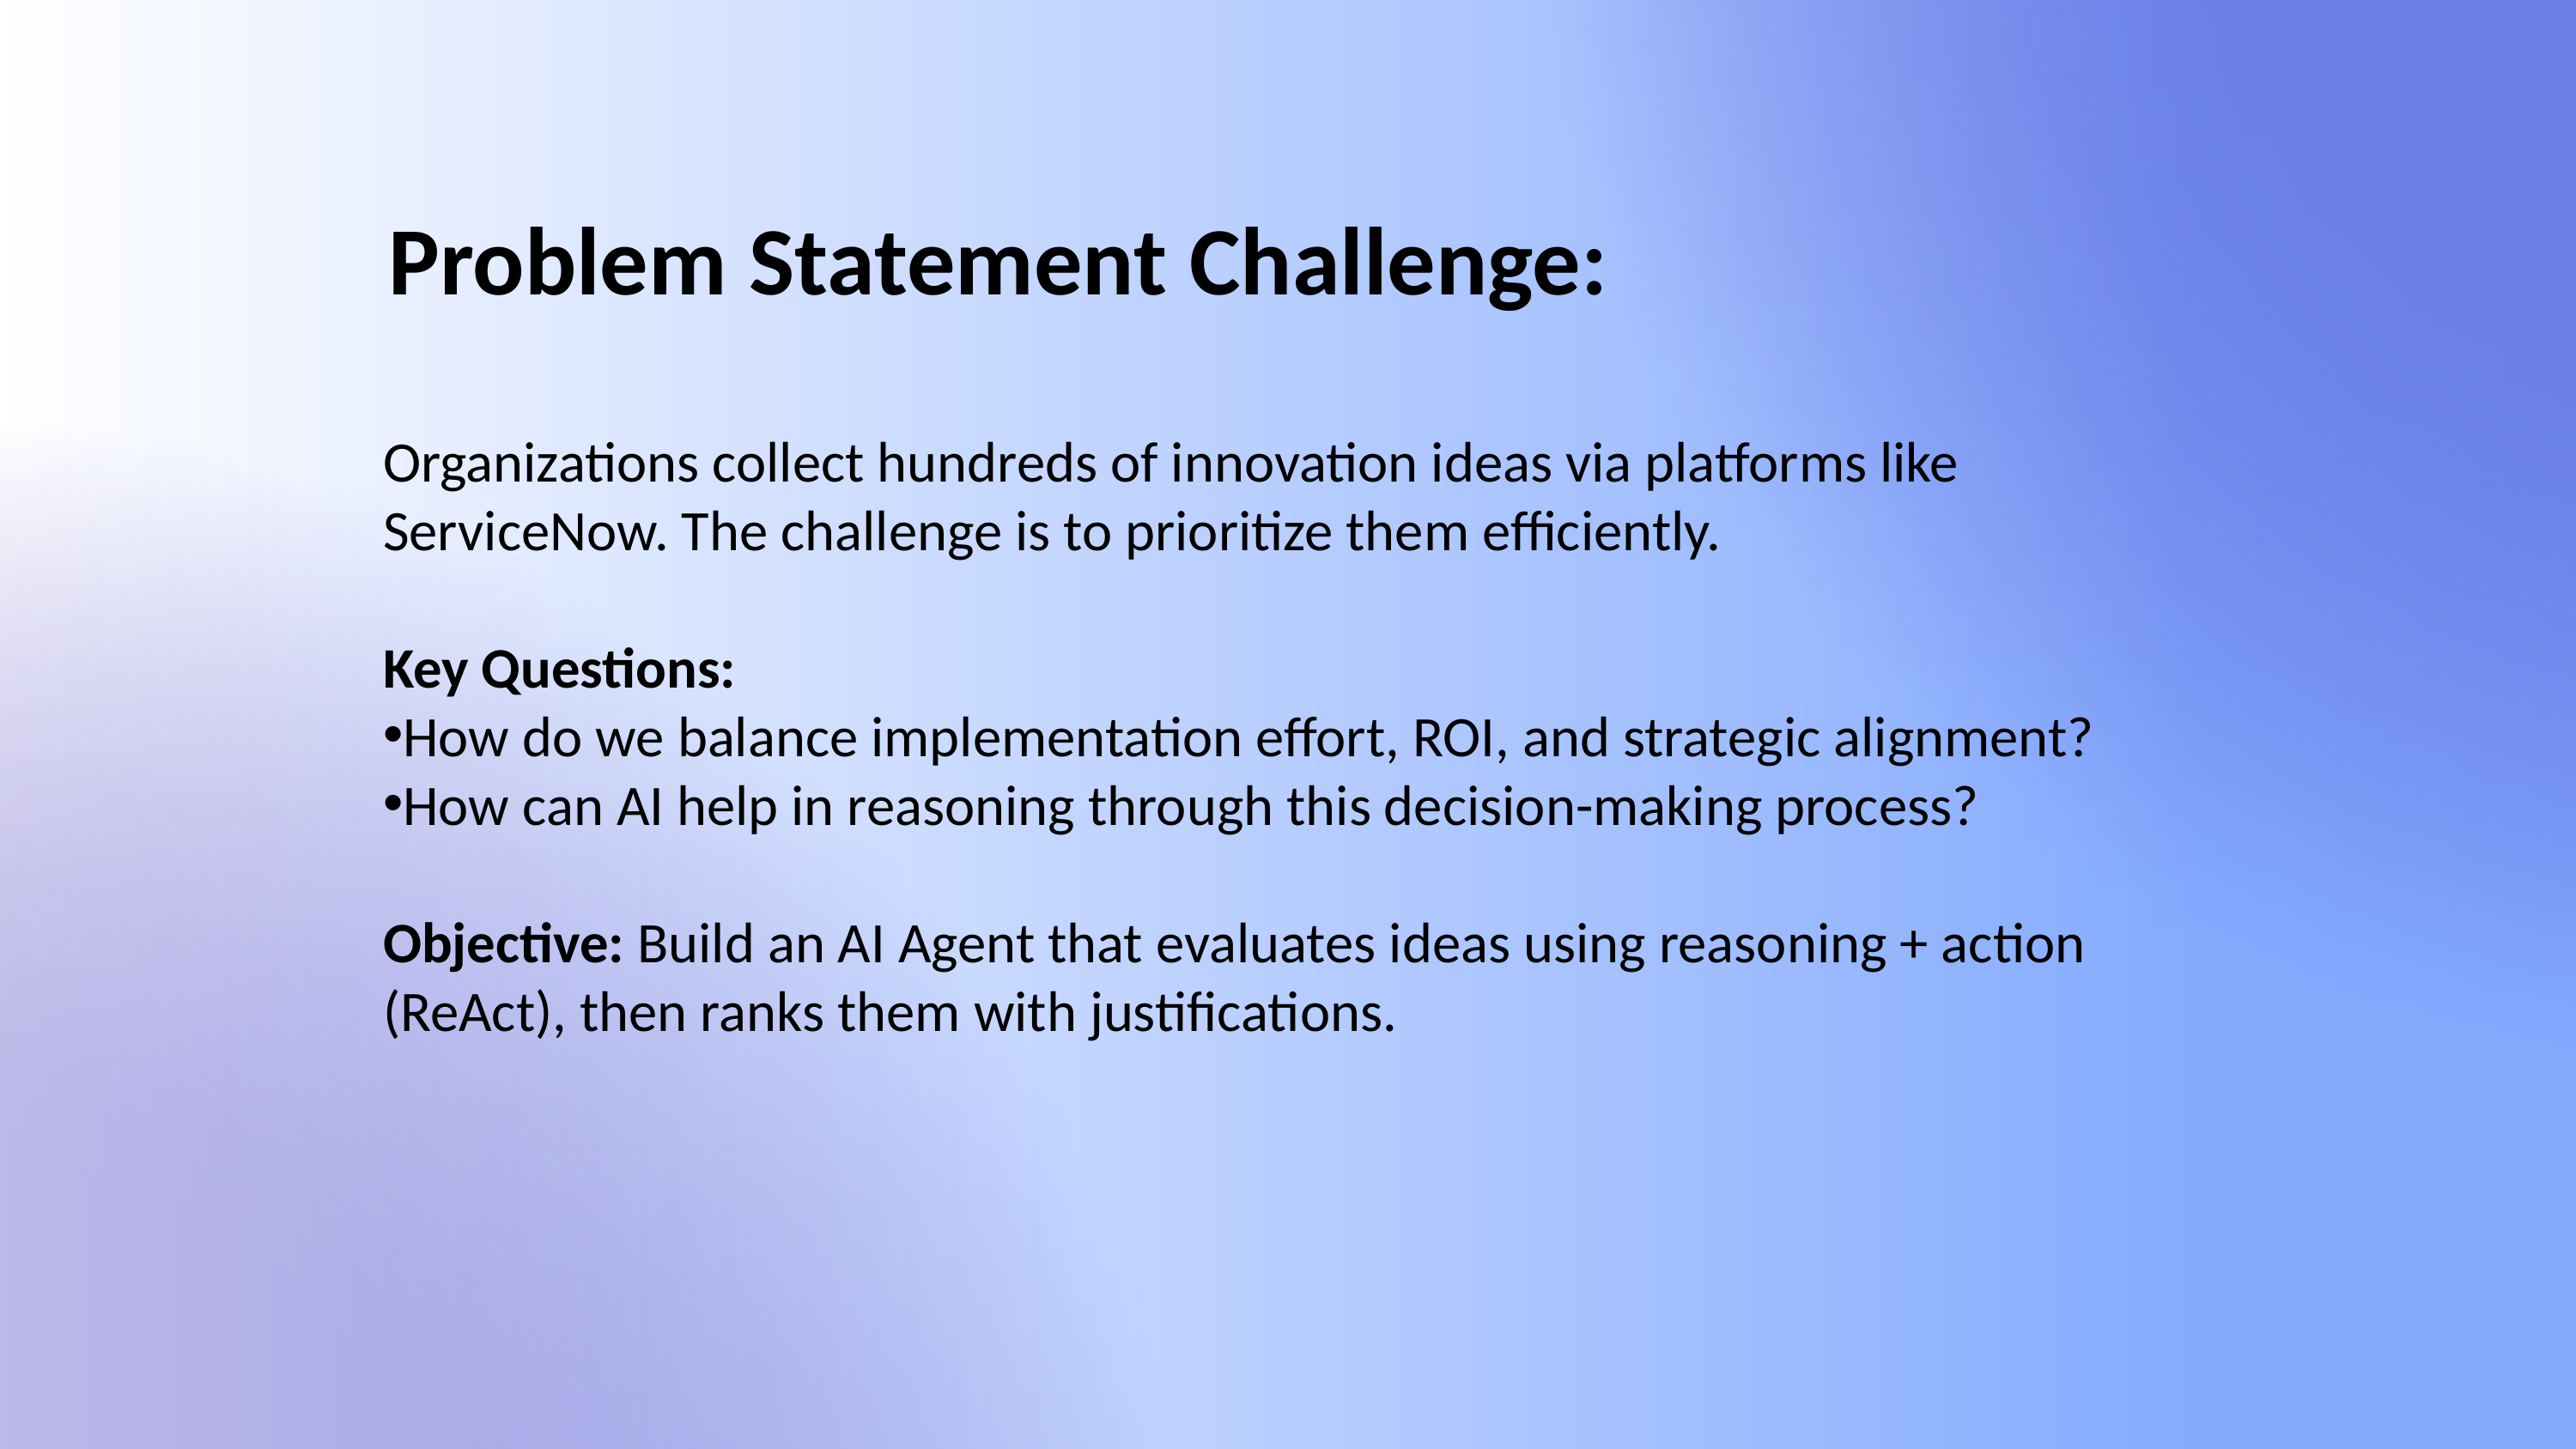

Problem Statement Challenge:

Organizations collect hundreds of innovation ideas via platforms like ServiceNow. The challenge is to prioritize them efficiently.

Key Questions:
How do we balance implementation effort, ROI, and strategic alignment?
How can AI help in reasoning through this decision-making process?
Objective: Build an AI Agent that evaluates ideas using reasoning + action (ReAct), then ranks them with justifications.